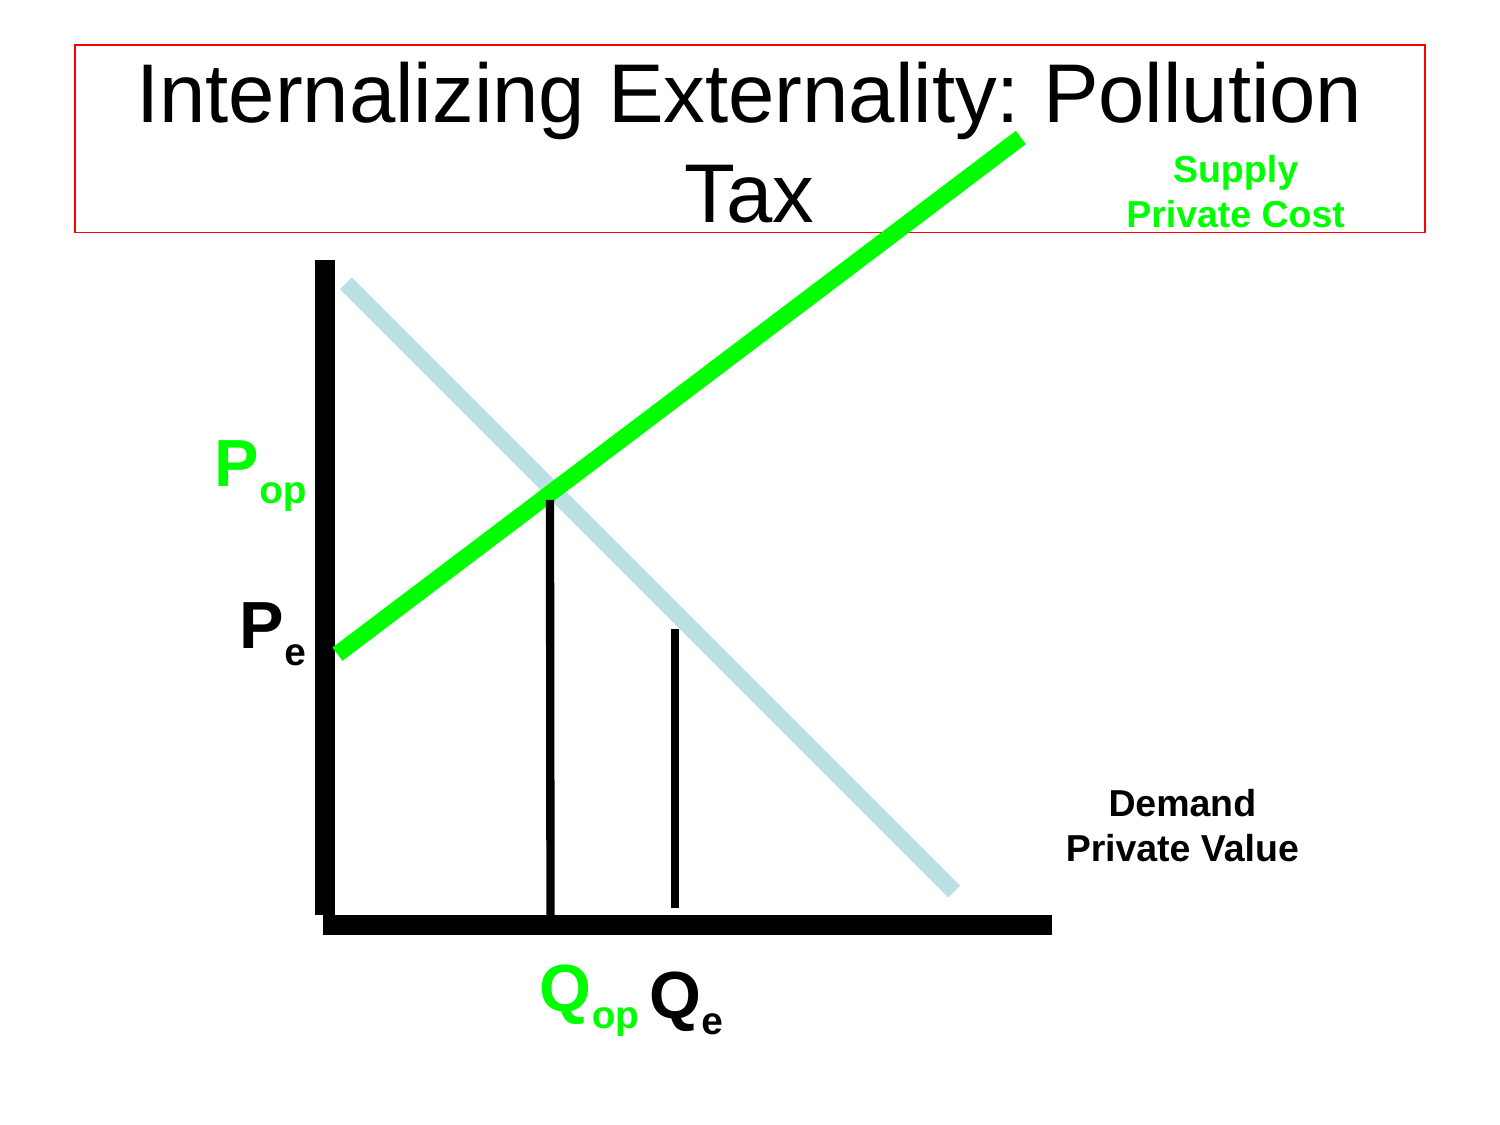

# Internalizing Externality: Pollution Tax
Supply
Private Cost
Pop
Pe
Demand
Private Value
Qop
Qe